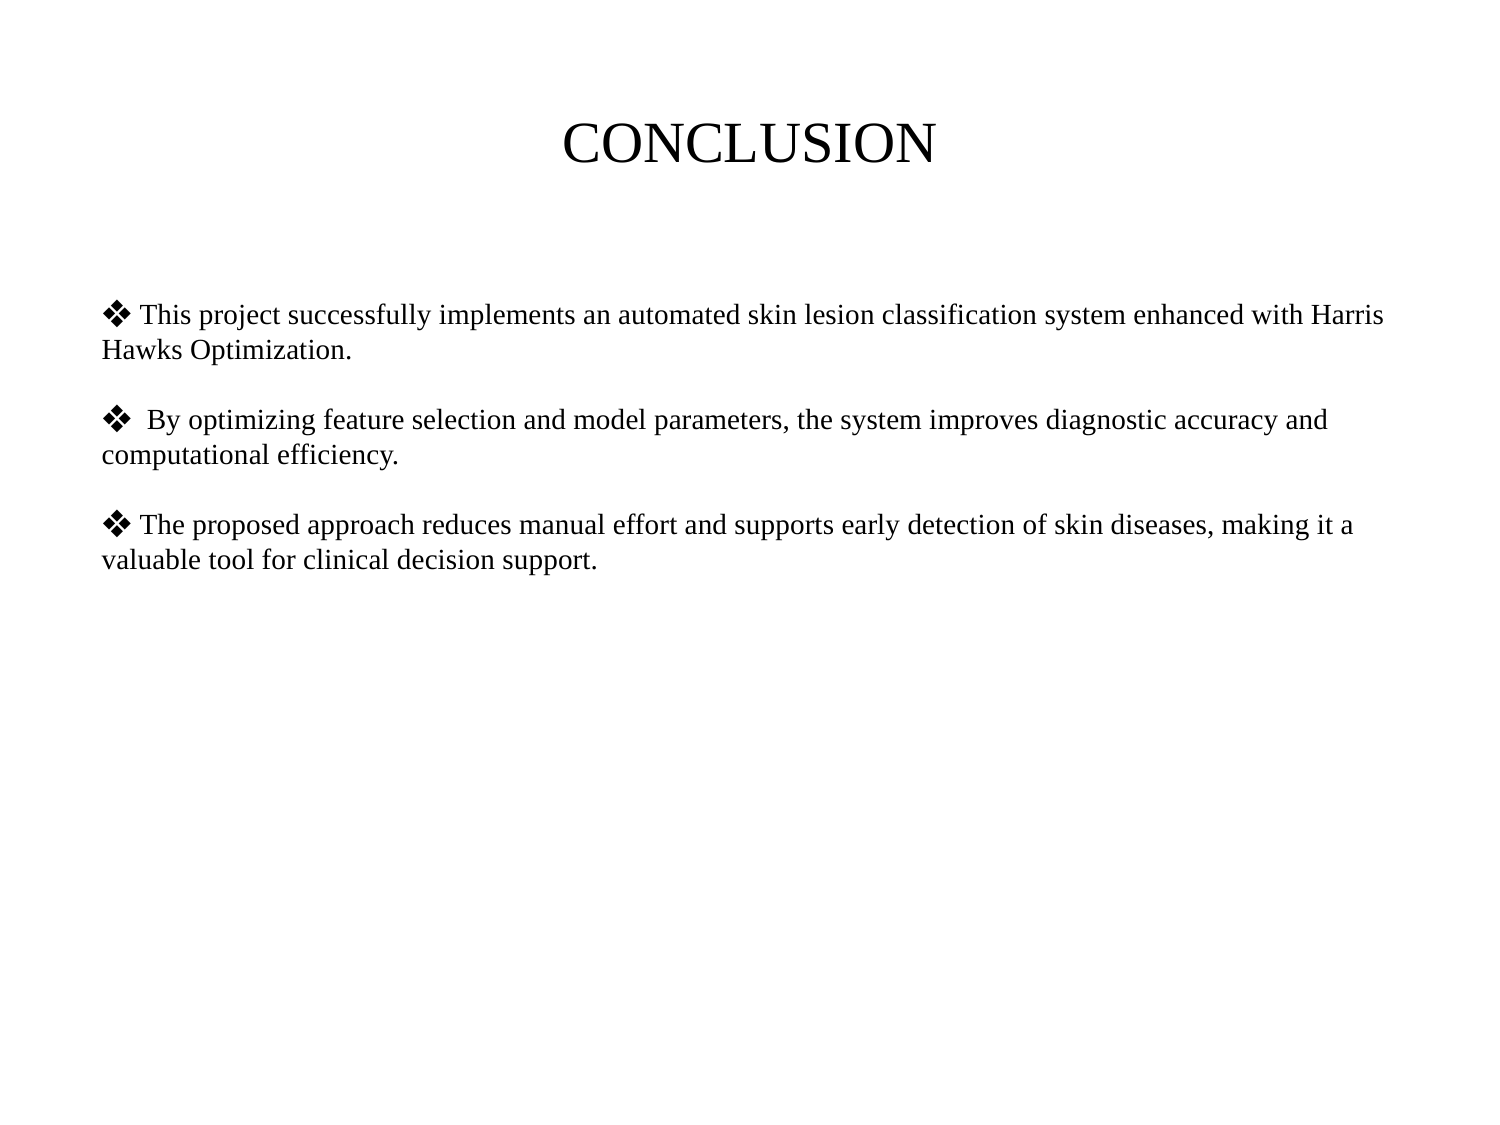

# CONCLUSION
❖ This project successfully implements an automated skin lesion classification system enhanced with Harris Hawks Optimization.
❖  By optimizing feature selection and model parameters, the system improves diagnostic accuracy and  computational efficiency.
❖ The proposed approach reduces manual effort and supports early detection of skin diseases, making it a valuable tool for clinical decision support.